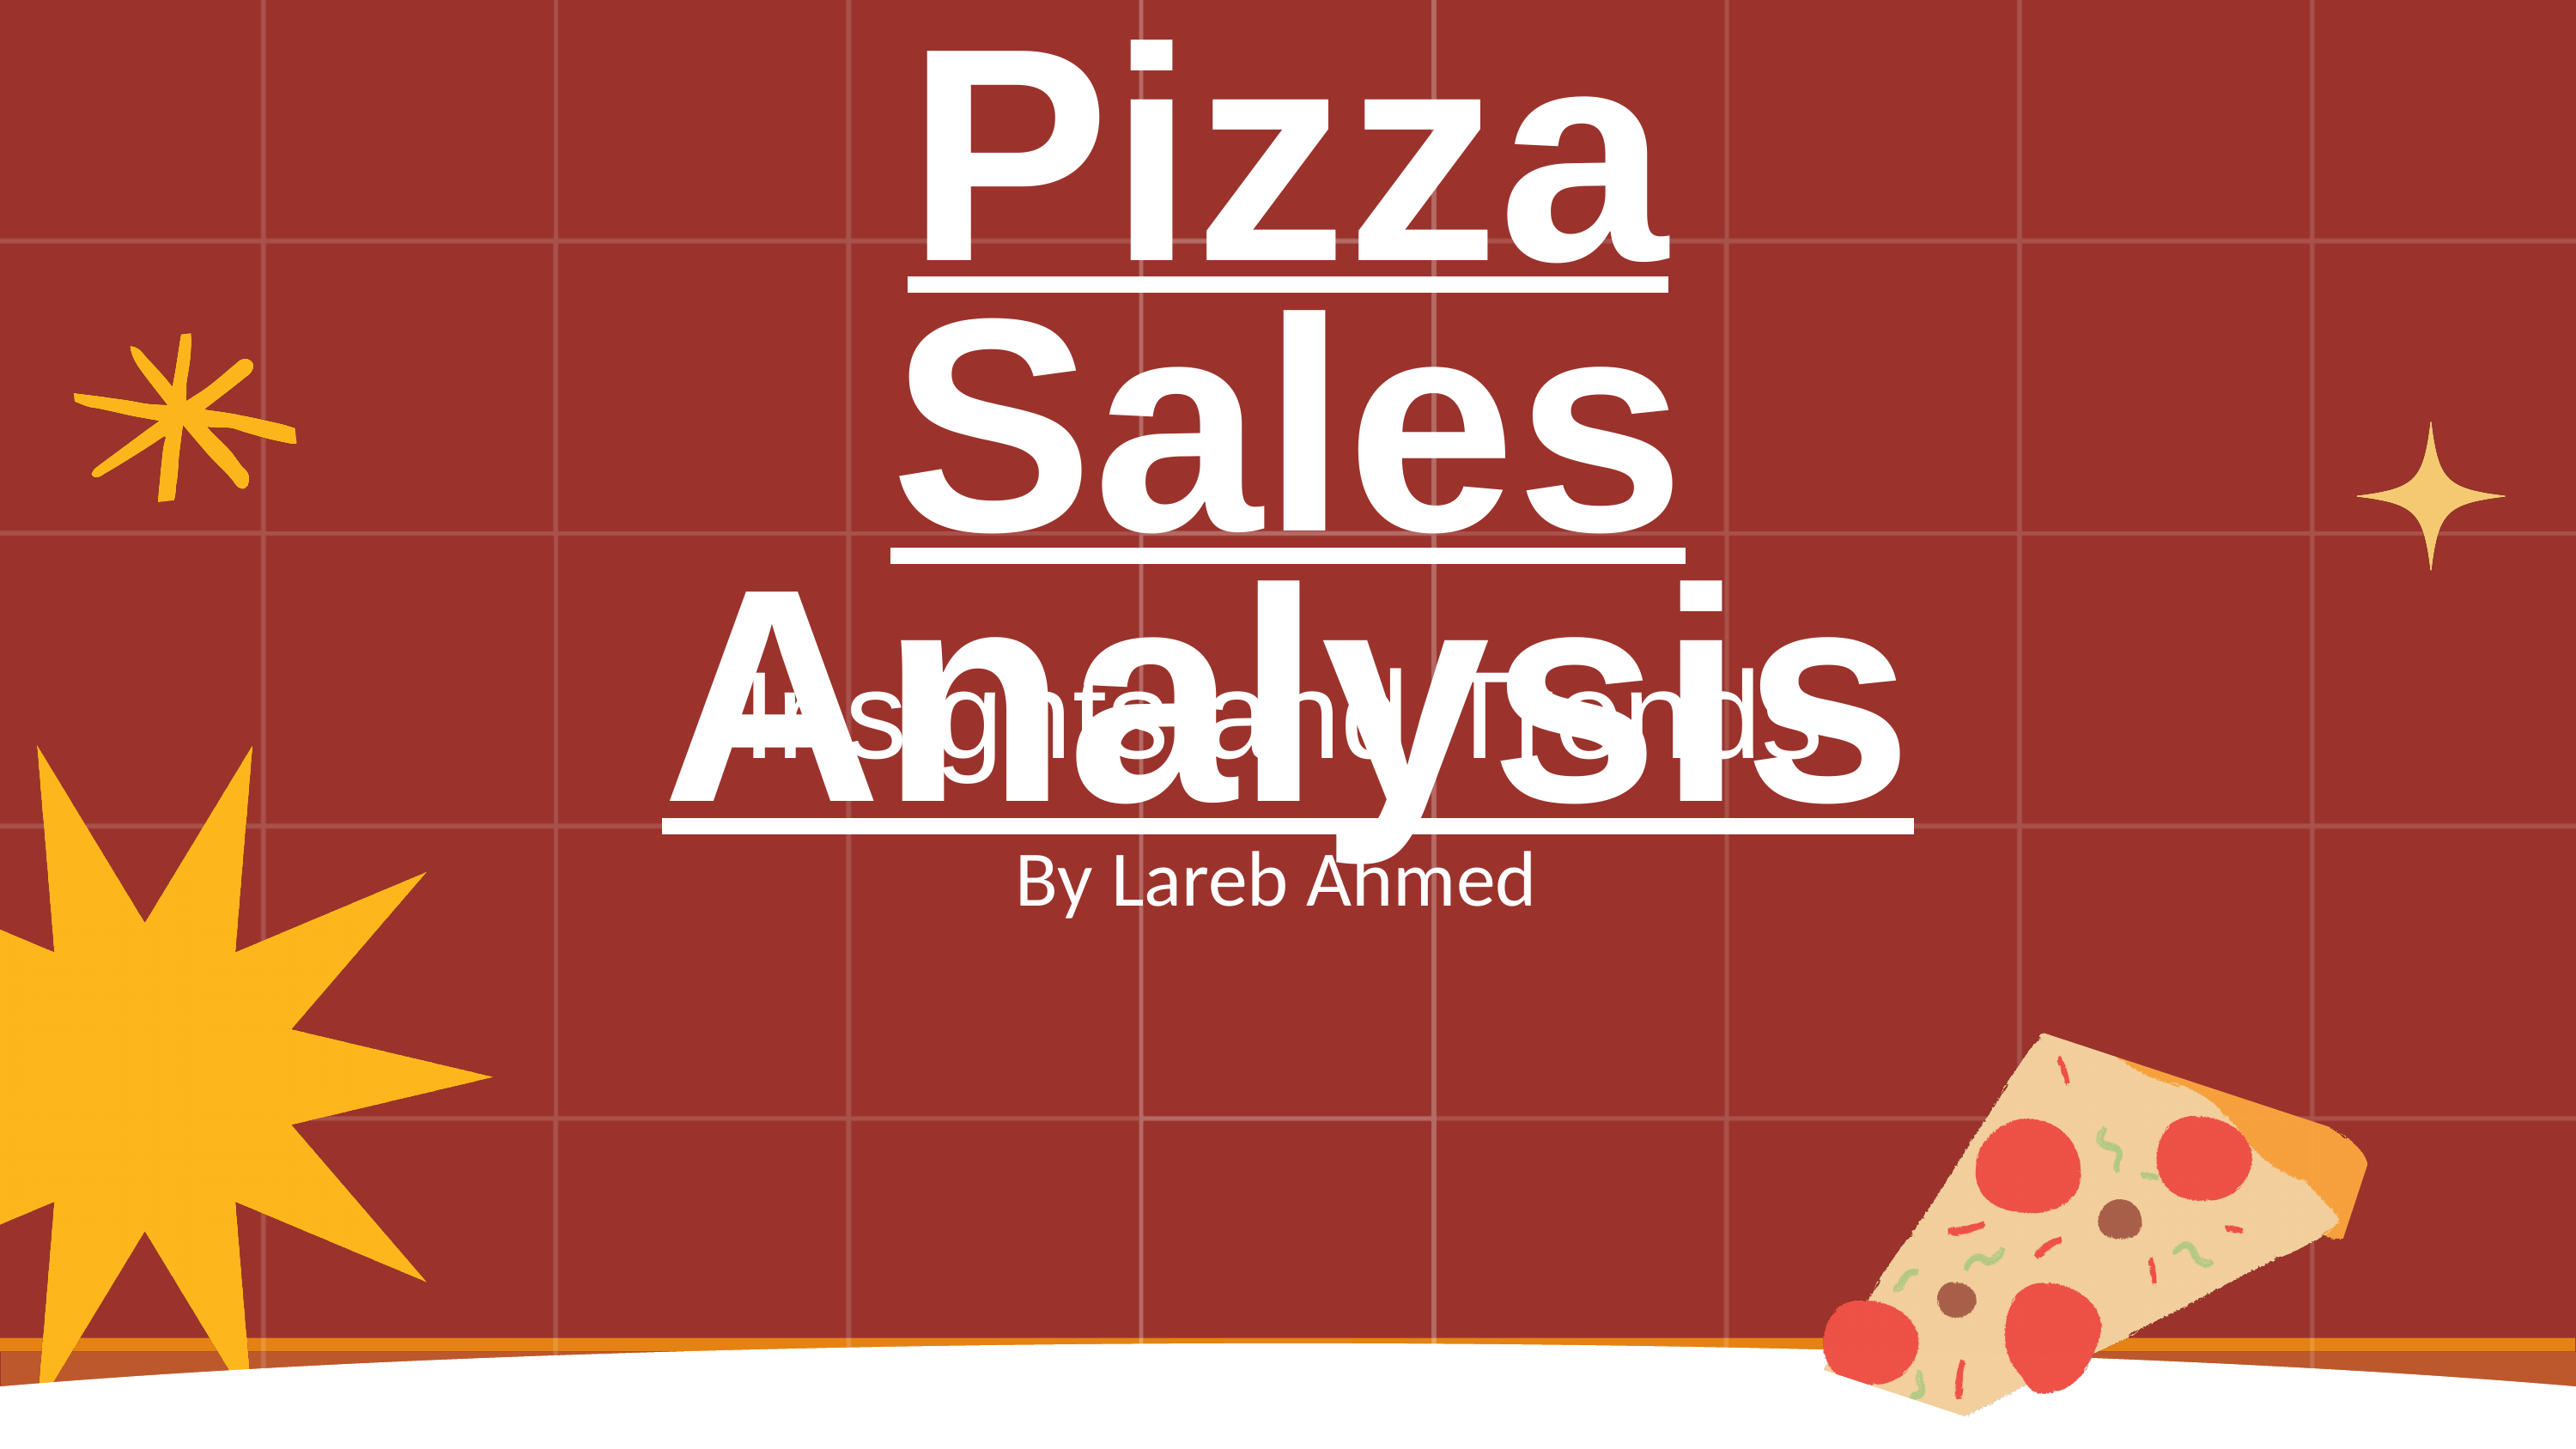

Pizza Sales
Analysis

Insights and Trends

By Lareb Ahmed